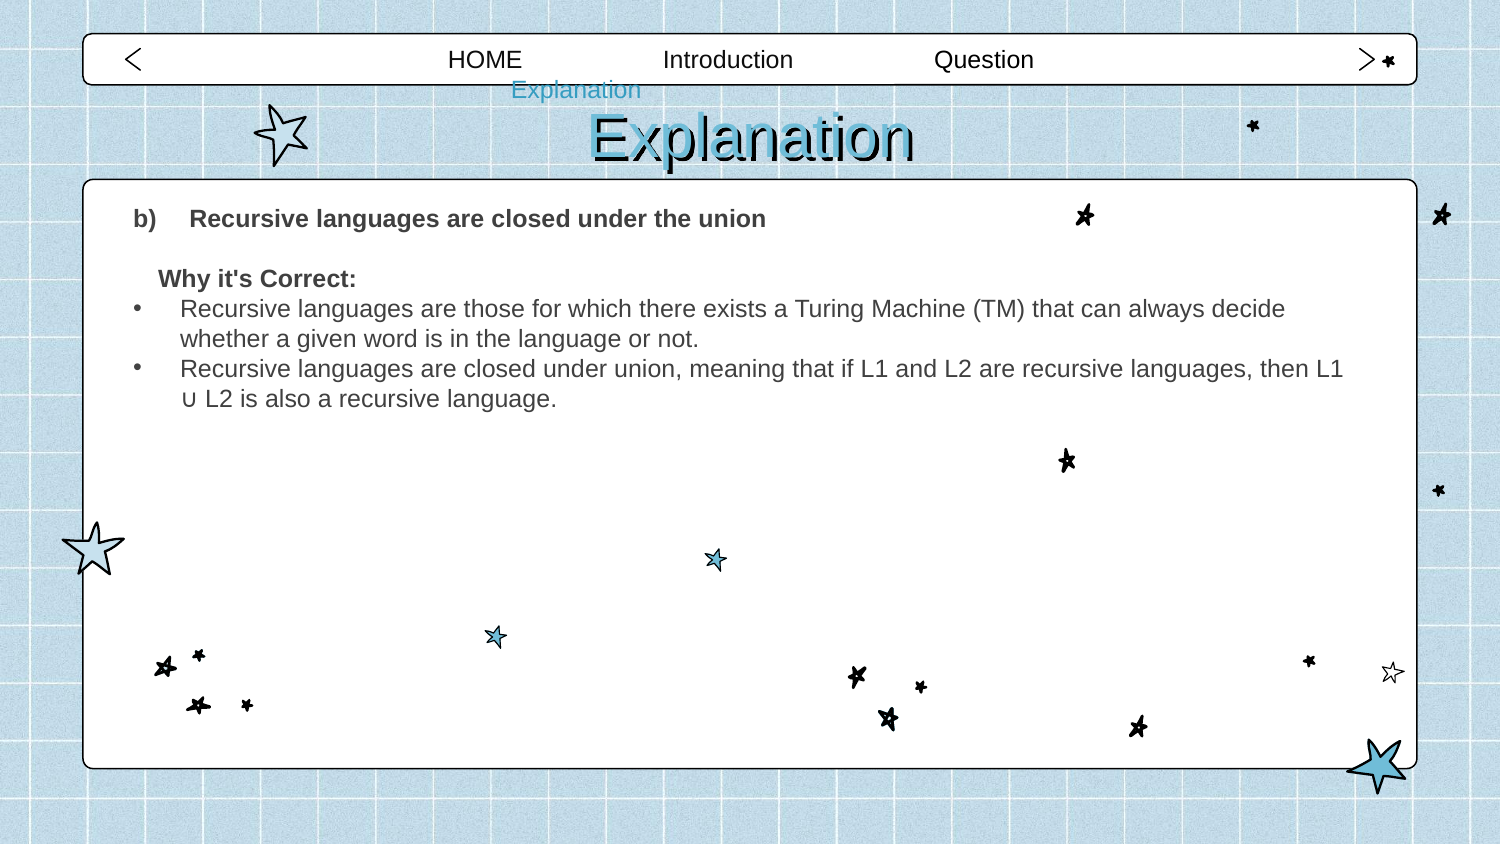

HOME                    Introduction                    Question                    Explanation

# Explanation

Recursive languages are closed under the union

Why it's Correct:
Recursive languages are those for which there exists a Turing Machine (TM) that can always decide whether a given word is in the language or not.
Recursive languages are closed under union, meaning that if L1 and L2 are recursive languages, then L1 ∪ L2 is also a recursive language.